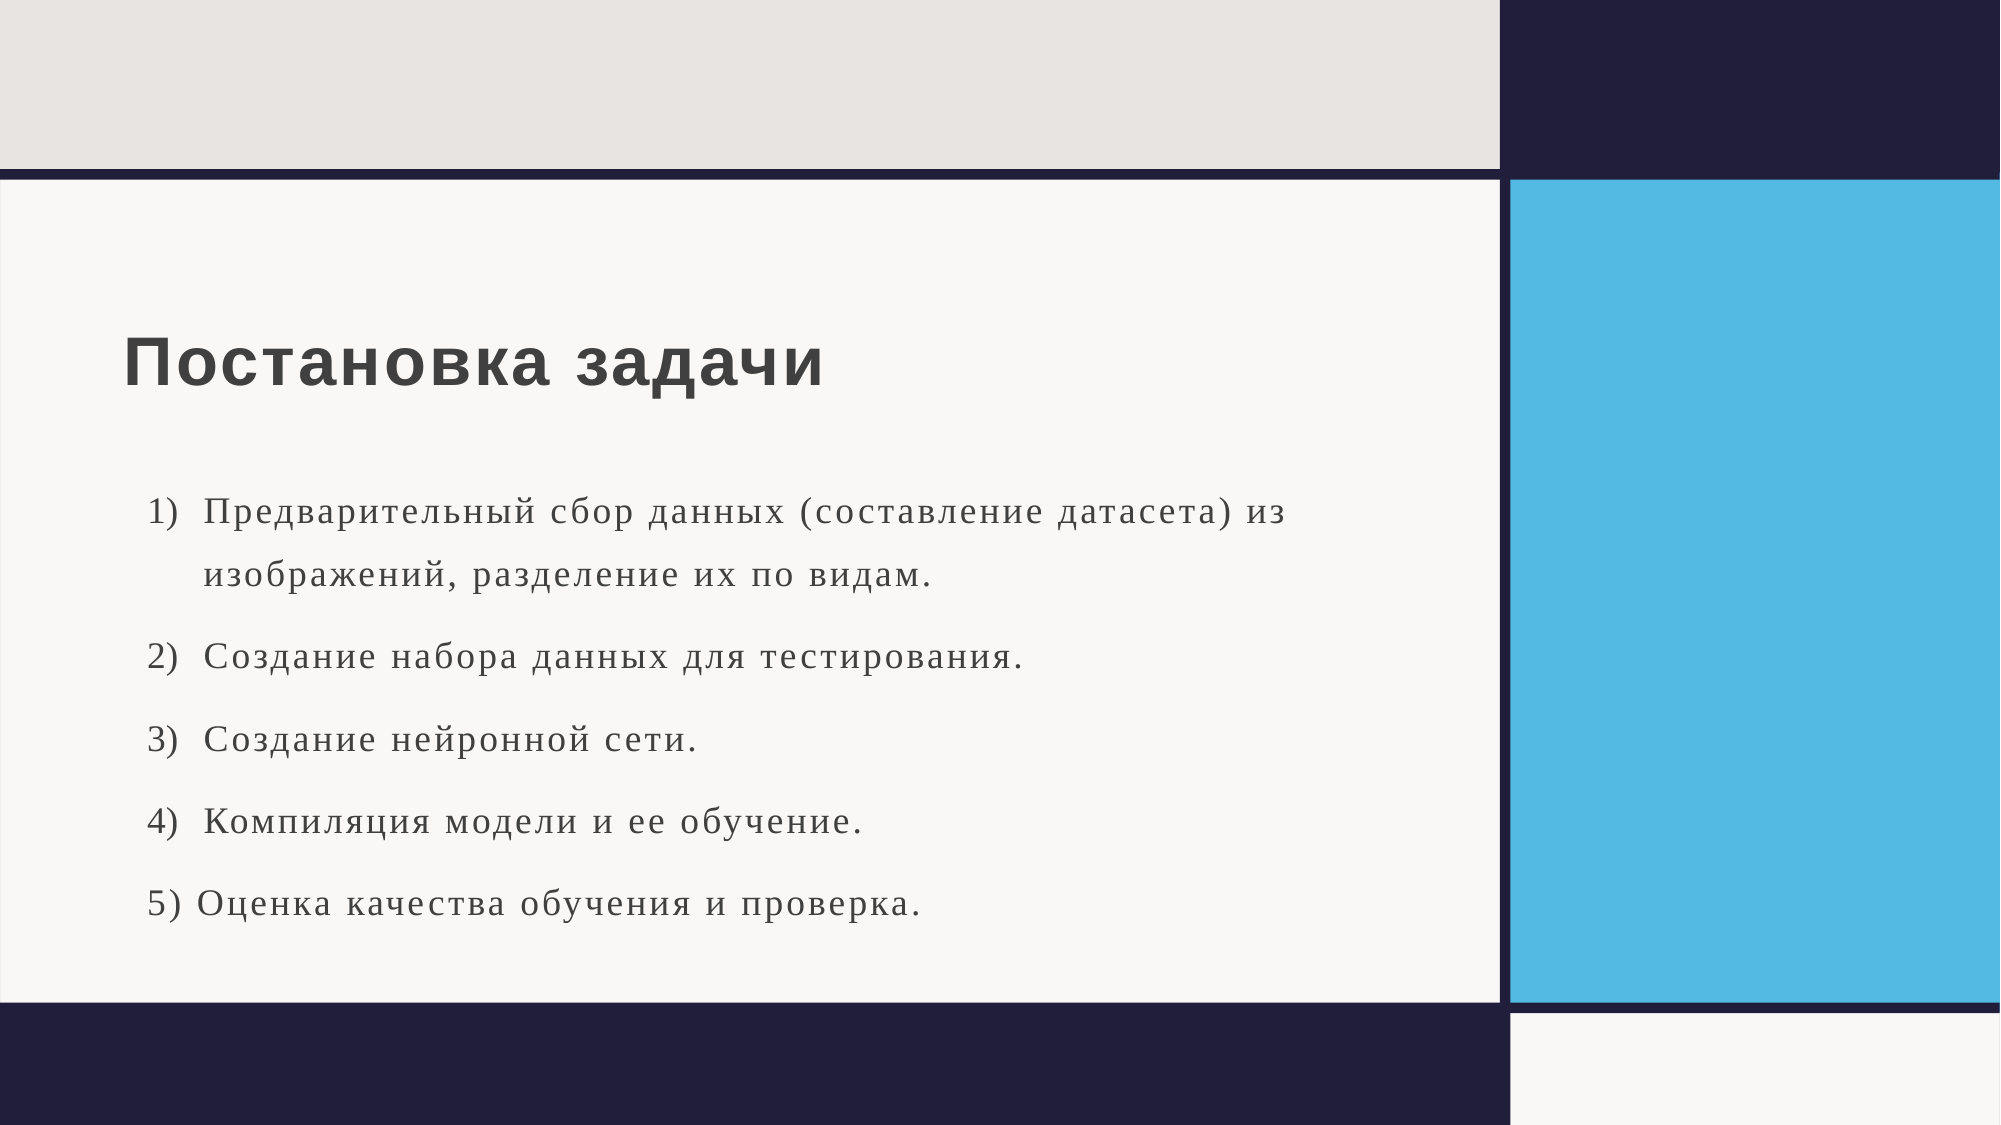

# Постановка задачи
Предварительный сбор данных (составление датасета) из изображений, разделение их по видам.
Создание набора данных для тестирования.
Создание нейронной сети.
Компиляция модели и ее обучение.
5) Оценка качества обучения и проверка.